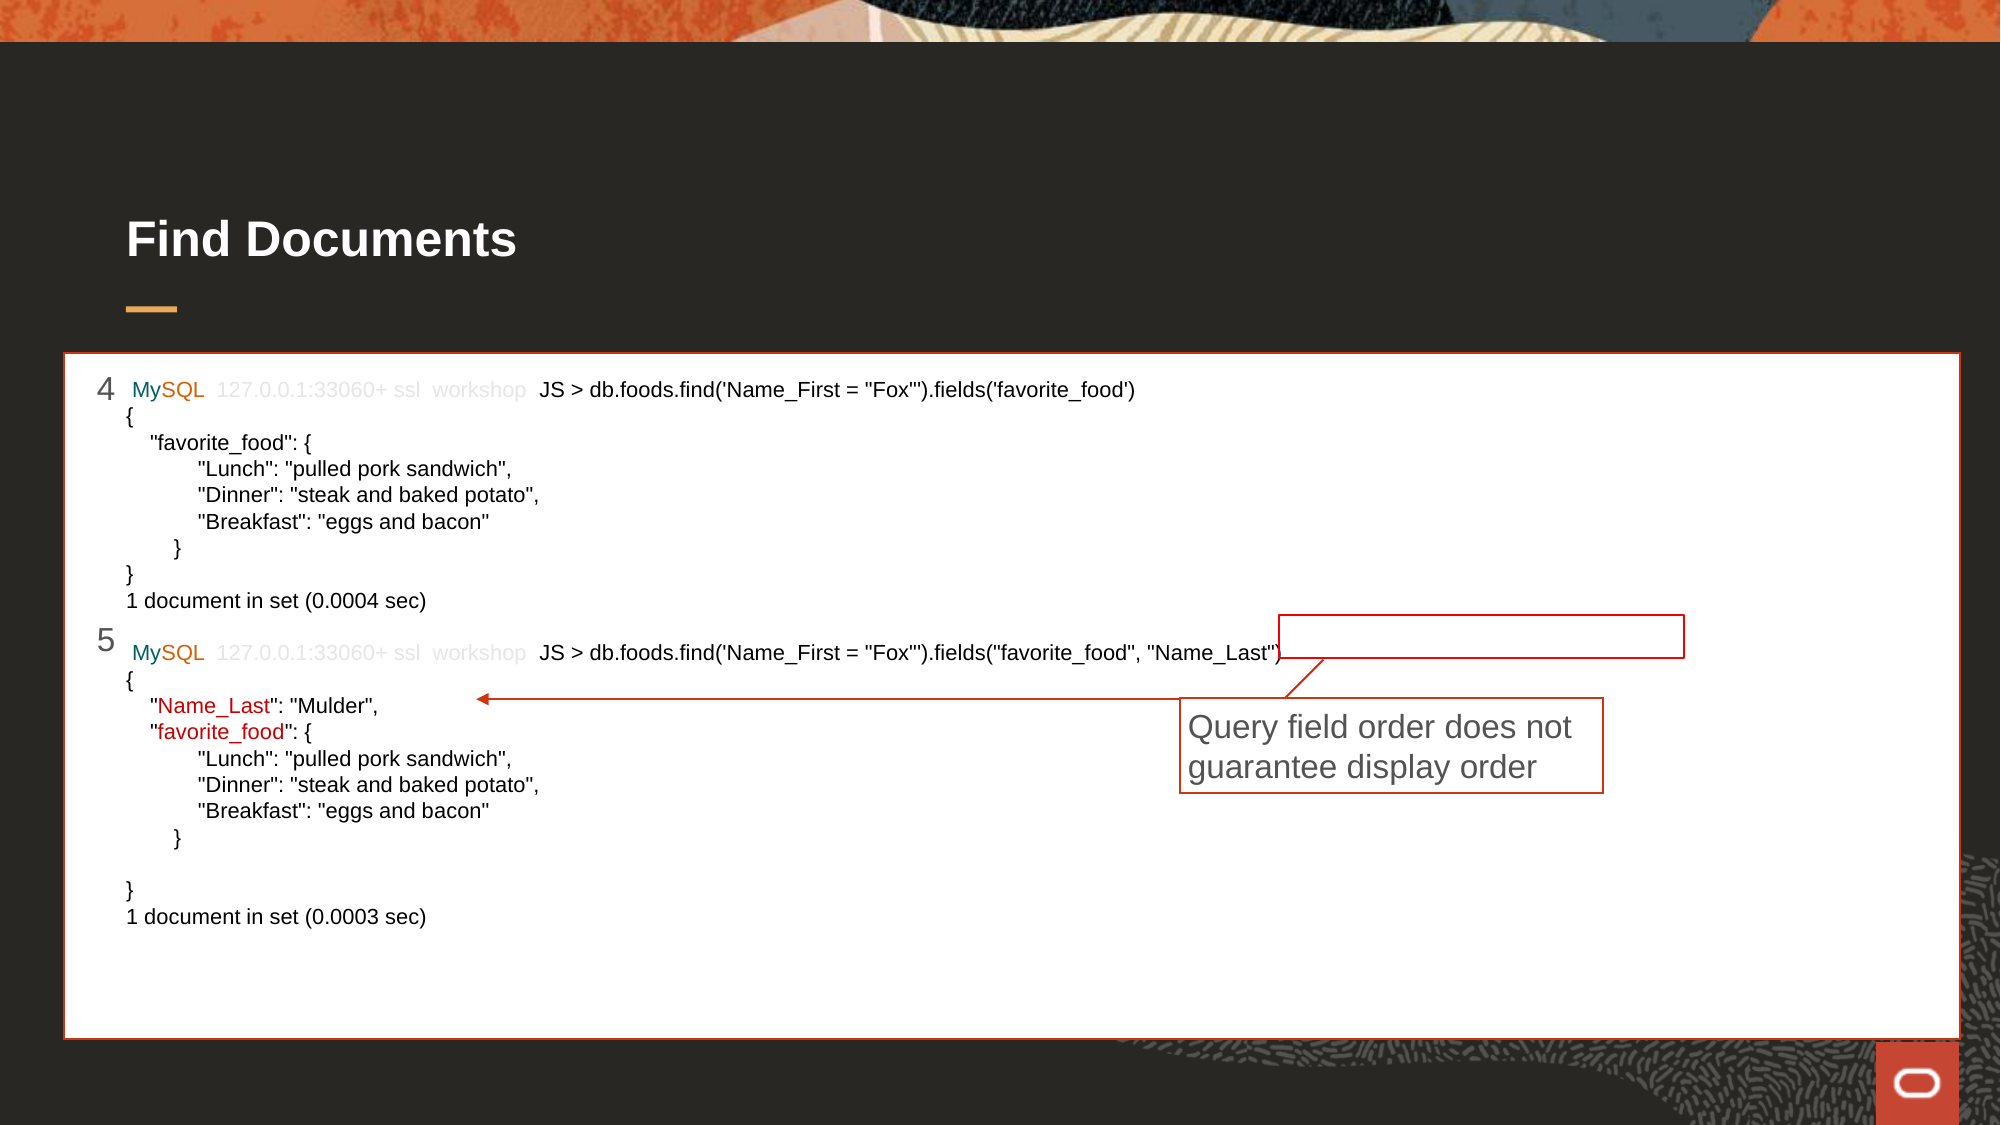

# Find Documents

4

5
 MySQL  127.0.0.1:33060+ ssl  workshop  JS > db.foods.find('Name_First = "Fox"').fields('favorite_food')
{
    "favorite_food": {
            "Lunch": "pulled pork sandwich",
            "Dinner": "steak and baked potato",
            "Breakfast": "eggs and bacon"
        }
}
1 document in set (0.0004 sec)

 MySQL  127.0.0.1:33060+ ssl  workshop  JS > db.foods.find('Name_First = "Fox"').fields("favorite_food", "Name_Last")
{
    "Name_Last": "Mulder",
    "favorite_food": {
            "Lunch": "pulled pork sandwich",
            "Dinner": "steak and baked potato",
            "Breakfast": "eggs and bacon"
        }

}
1 document in set (0.0003 sec)

Query field order does not
guarantee display order

40